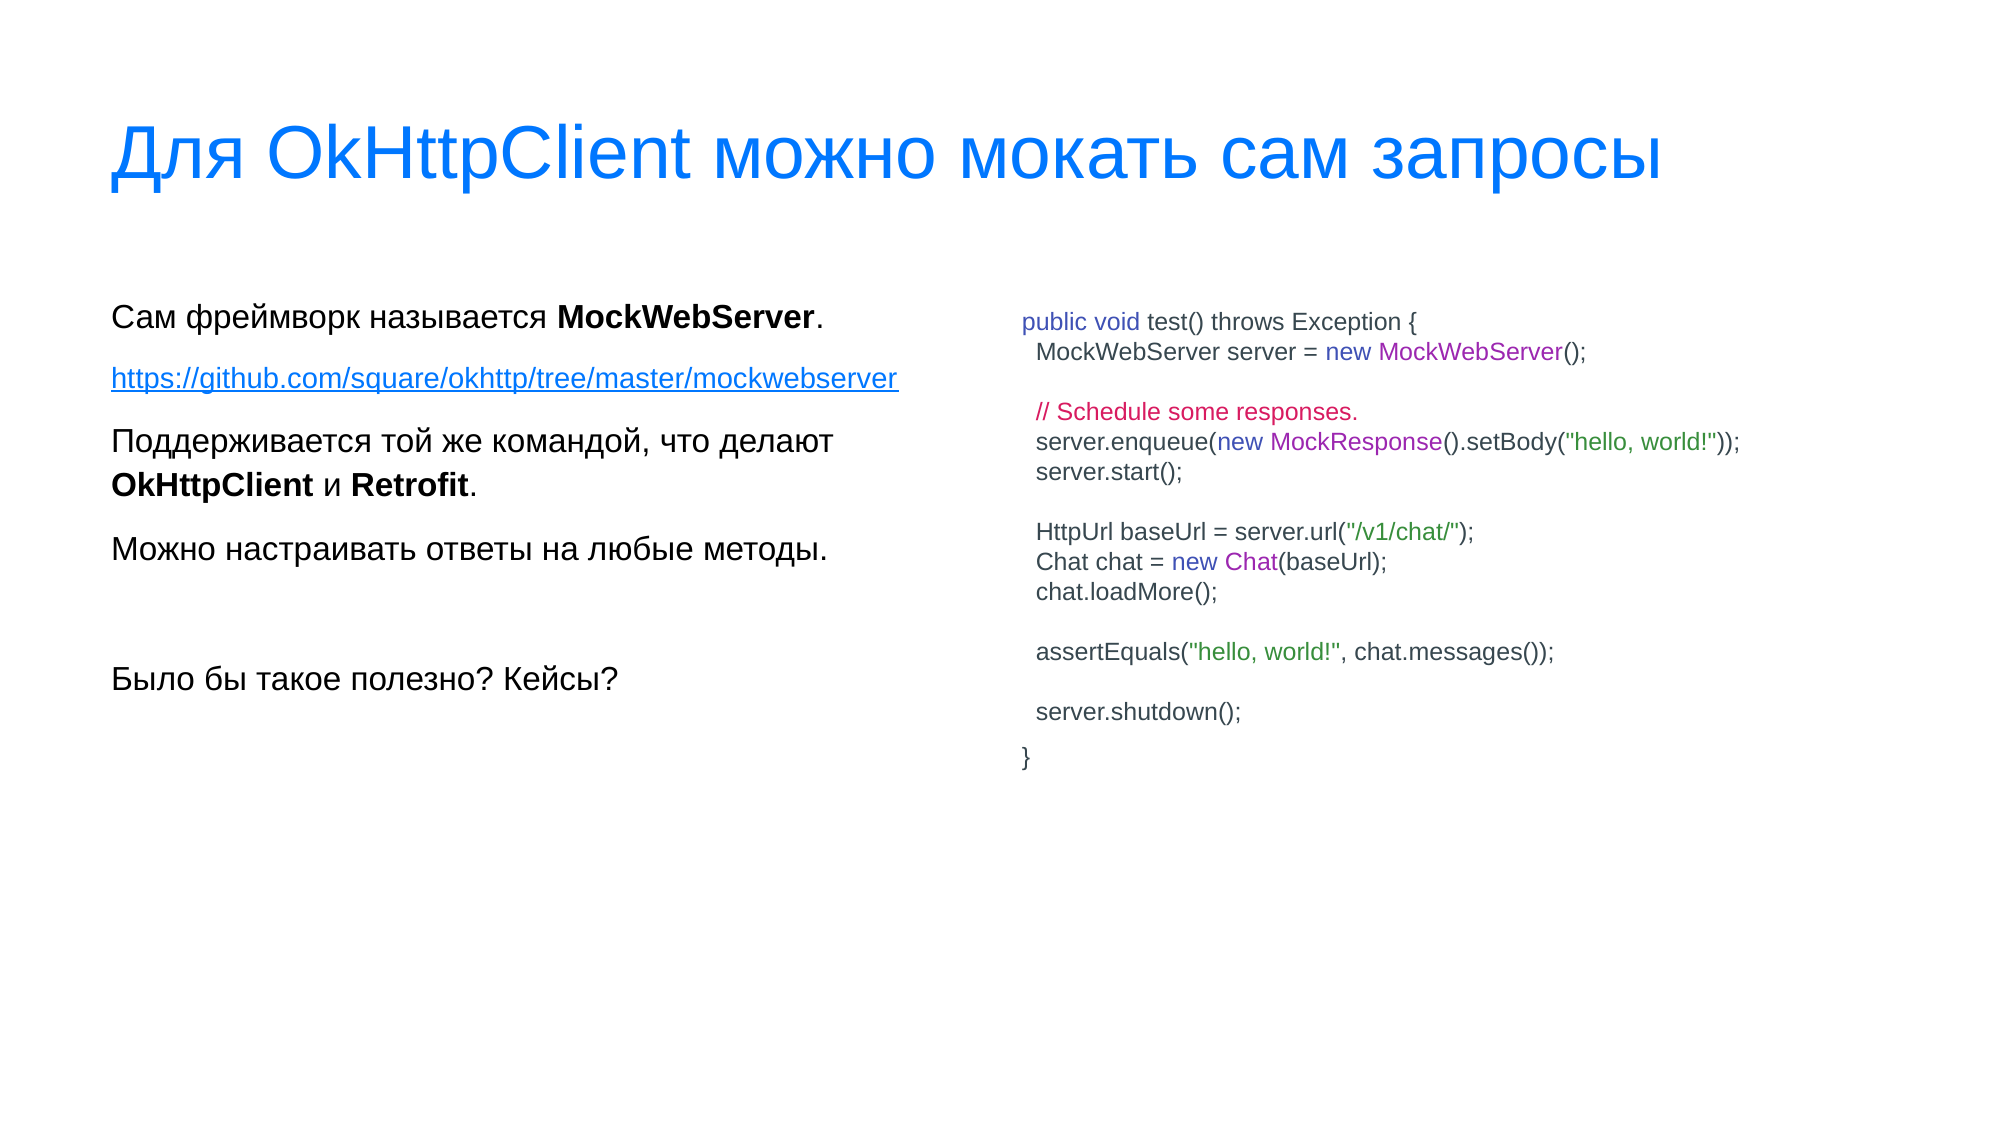

# Для OkHttpClient можно мокать сам запросы
Сам фреймворк называется MockWebServer.
https://github.com/square/okhttp/tree/master/mockwebserver
Поддерживается той же командой, что делают OkHttpClient и Retrofit.
Можно настраивать ответы на любые методы.

Было бы такое полезно? Кейсы?
public void test() throws Exception {
  MockWebServer server = new MockWebServer();

  // Schedule some responses.
  server.enqueue(new MockResponse().setBody("hello, world!"));
  server.start();

  HttpUrl baseUrl = server.url("/v1/chat/");
  Chat chat = new Chat(baseUrl);
  chat.loadMore();

  assertEquals("hello, world!", chat.messages());

  server.shutdown();
}